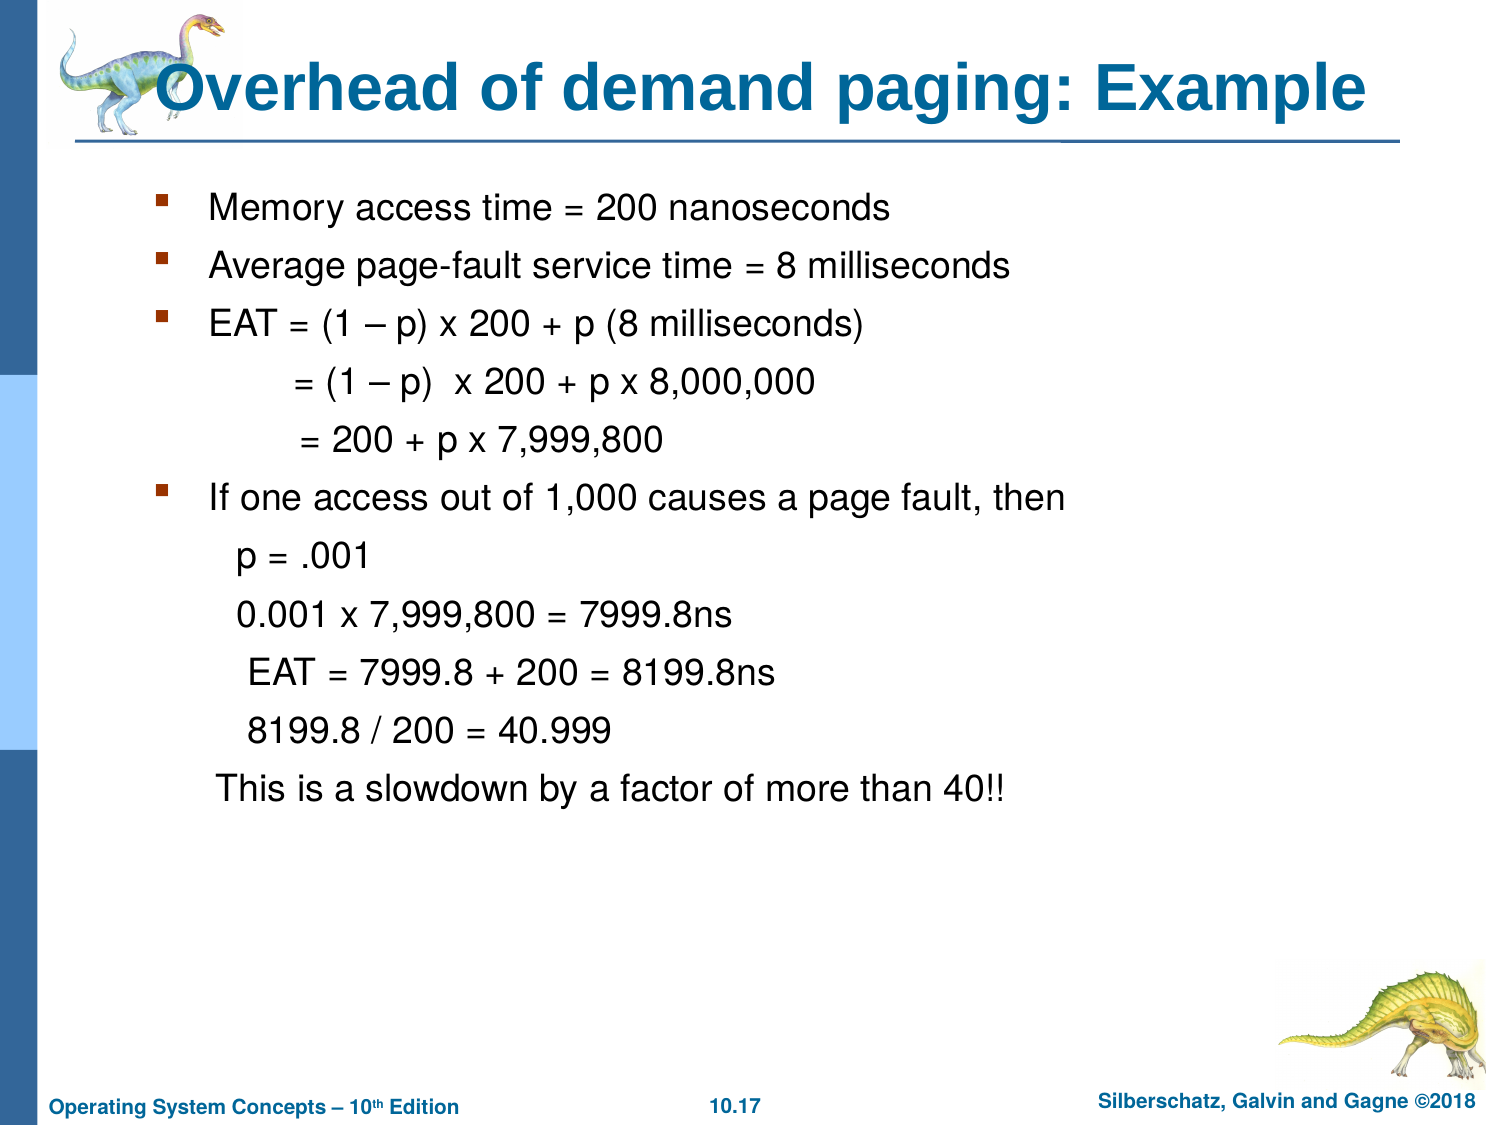

# Overhead of demand paging: Example
Memory access time = 200 nanoseconds
Average page-fault service time = 8 milliseconds
EAT = (1 – p) x 200 + p (8 milliseconds)
	        = (1 – p)  x 200 + p x 8,000,000
              = 200 + p x 7,999,800
If one access out of 1,000 causes a page fault, then
        p = .001
        0.001 x 7,999,800 = 7999.8ns
         EAT = 7999.8 + 200 = 8199.8ns
         8199.8 / 200 = 40.999
      This is a slowdown by a factor of more than 40!!